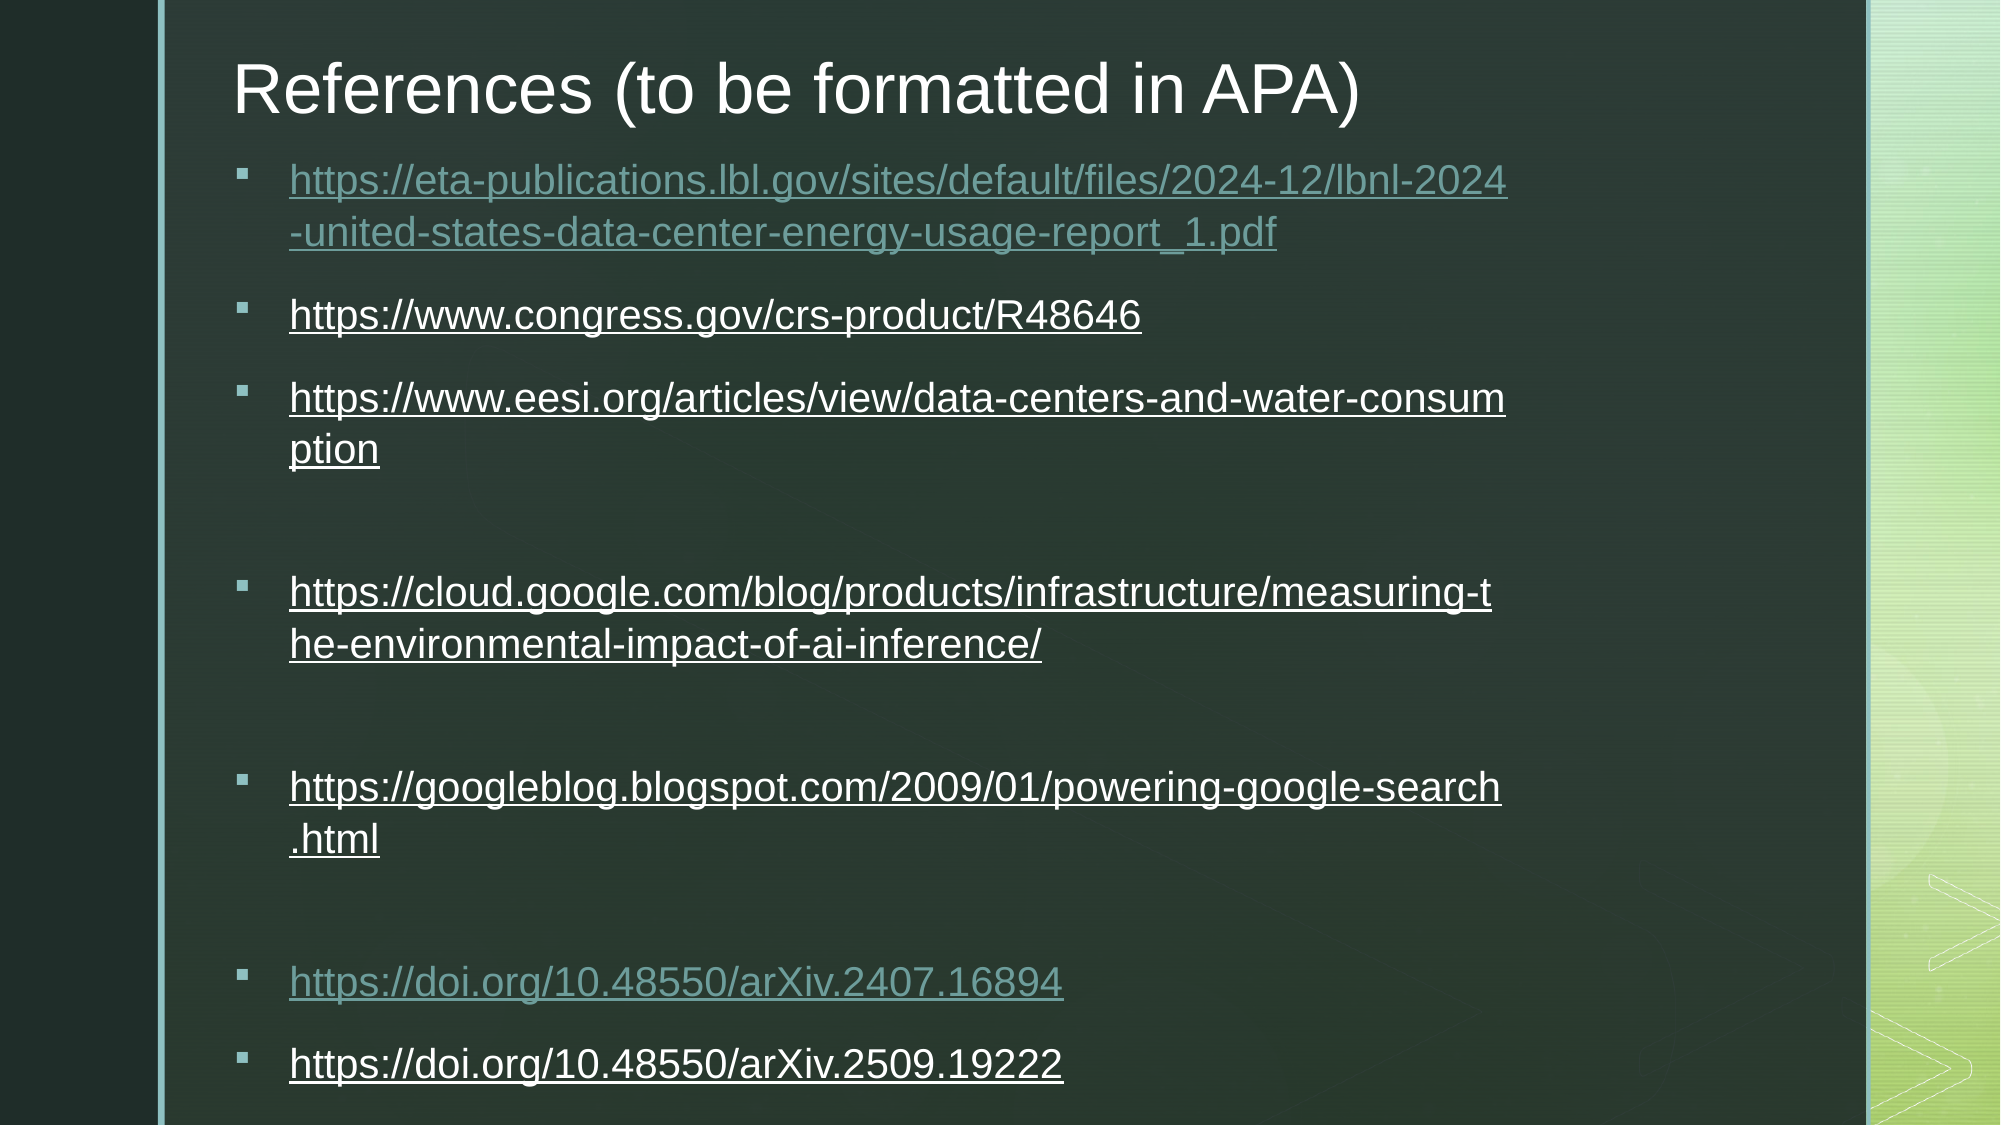

References (to be formatted in APA)
https://eta-publications.lbl.gov/sites/default/files/2024-12/lbnl-2024-united-states-data-center-energy-usage-report_1.pdf
https://www.congress.gov/crs-product/R48646
https://www.eesi.org/articles/view/data-centers-and-water-consumption
https://cloud.google.com/blog/products/infrastructure/measuring-the-environmental-impact-of-ai-inference/
https://googleblog.blogspot.com/2009/01/powering-google-search.html
https://doi.org/10.48550/arXiv.2407.16894
https://doi.org/10.48550/arXiv.2509.19222
https://www.epri.com/research/products/3002028905